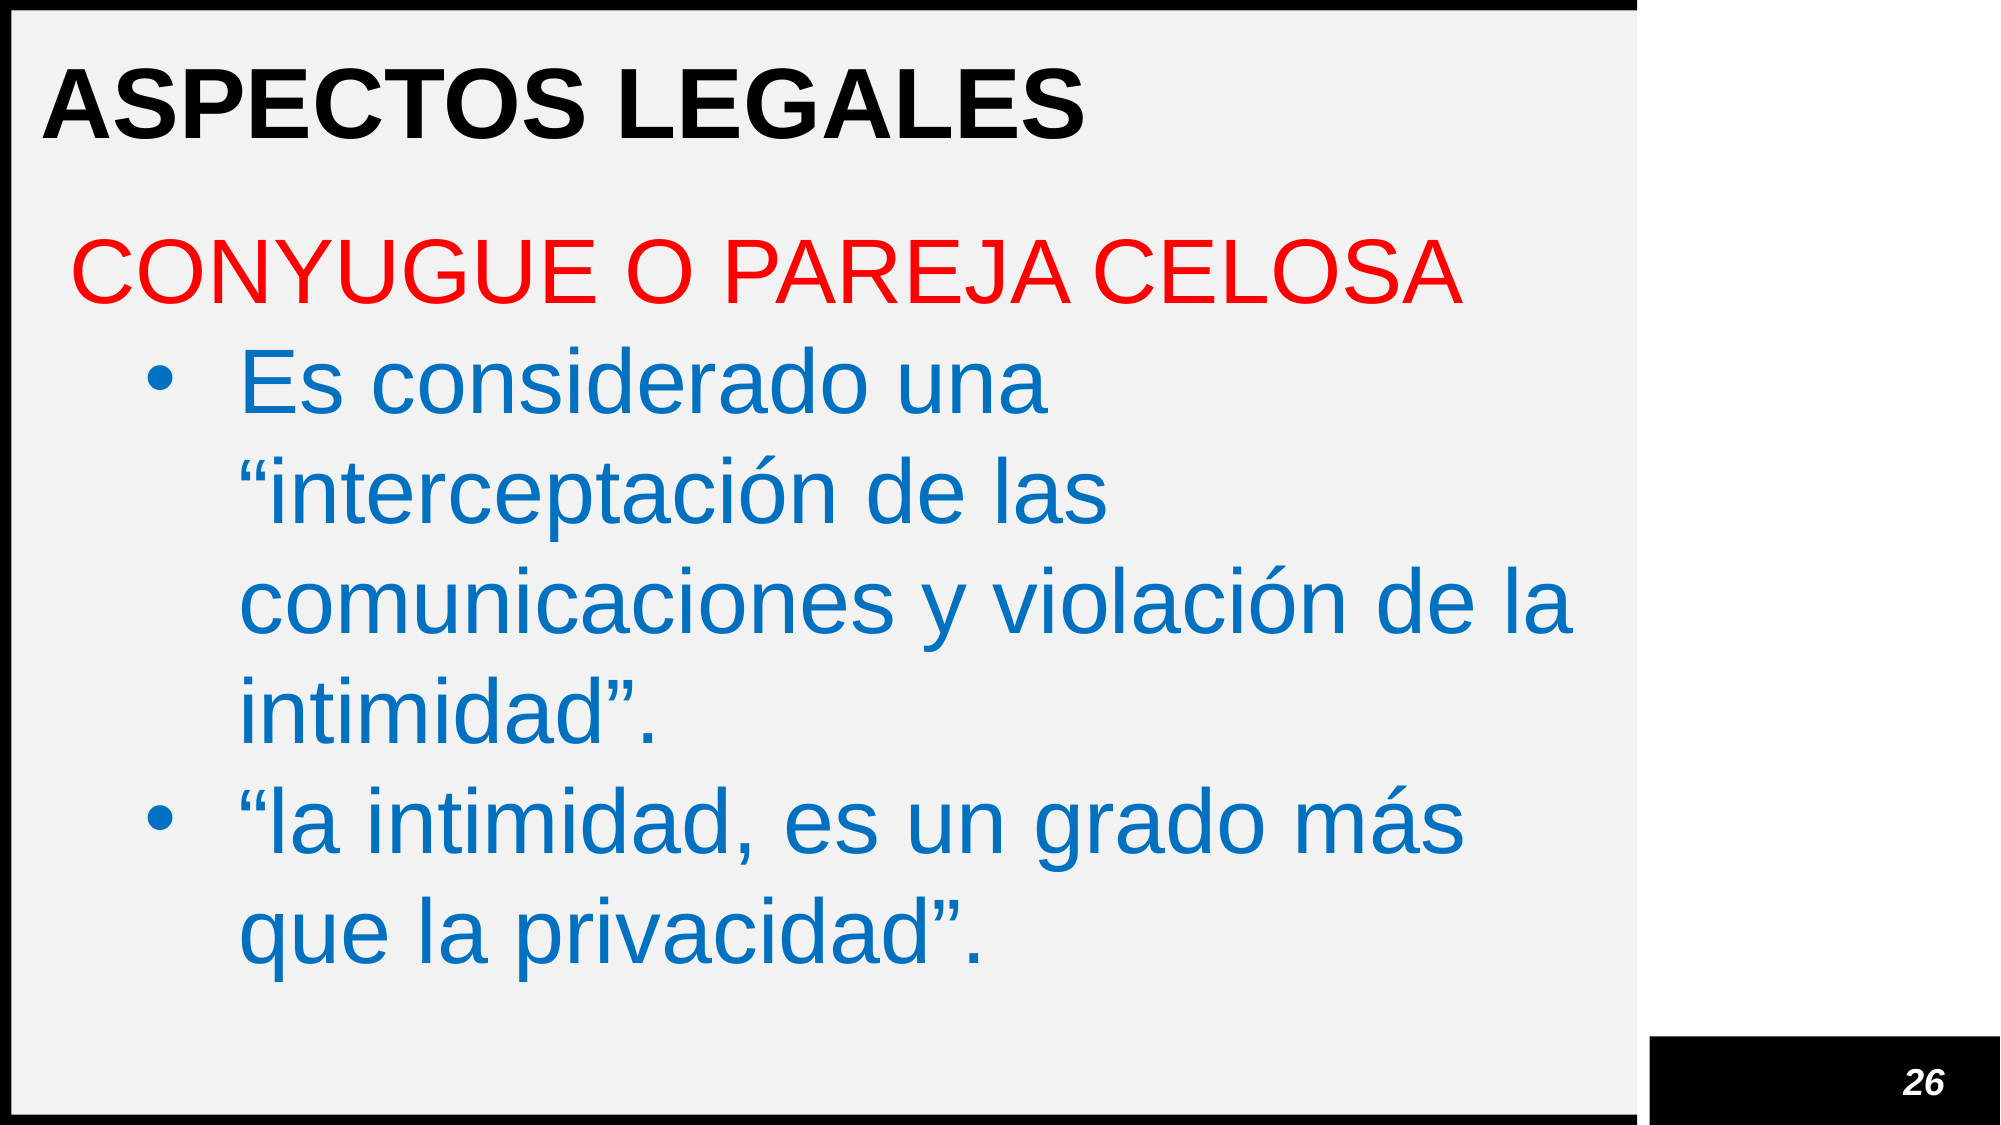

ASPECTOS LEGALES
CONYUGUE O PAREJA CELOSA
Es considerado una “interceptación de las comunicaciones y violación de la intimidad”.
“la intimidad, es un grado más que la privacidad”.
26